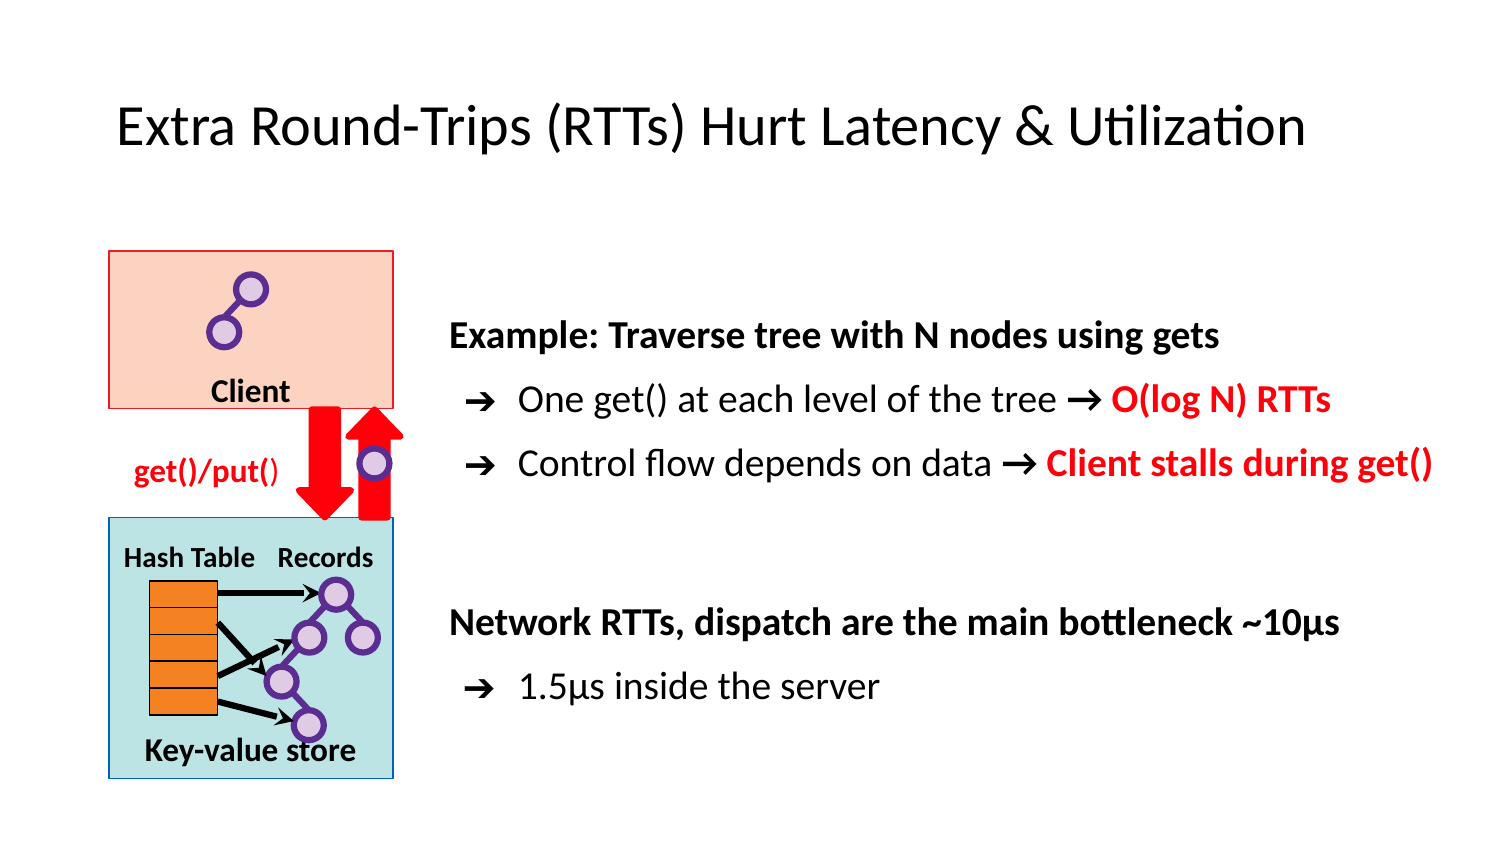

Extra Round-Trips (RTTs) Hurt Latency & Utilization

Client

Example: Traverse tree with N nodes using gets
One get() at each level of the tree → O(log N) RTTs
Control flow depends on data → Client stalls during get()

get()/put()

Key-value store

Hash Table
Records

Network RTTs, dispatch are the main bottleneck ~10μs
1.5μs inside the server

So push code to storage?